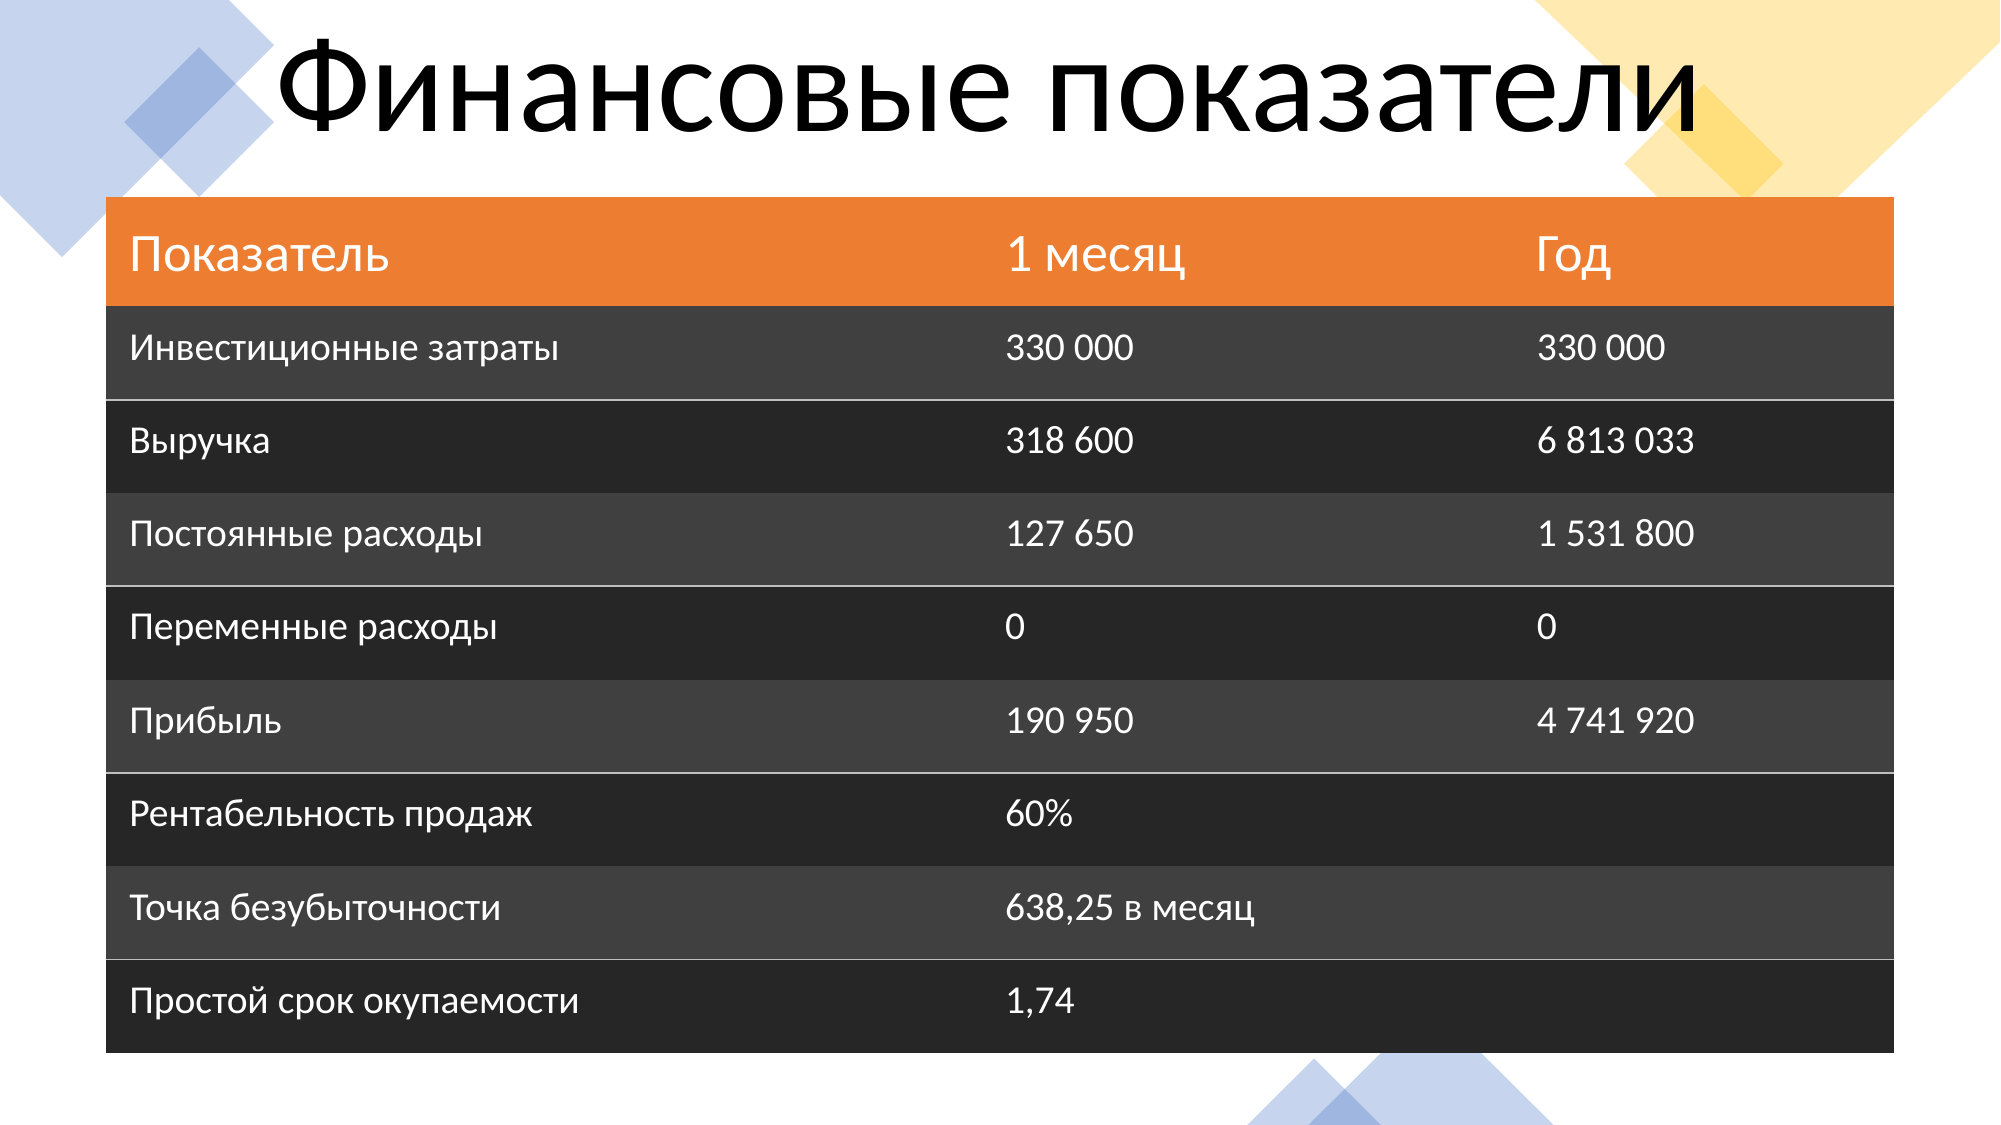

# Финансовые показатели

| Показатель | 1 месяц | Год |
| --- | --- | --- |
| Инвестиционные затраты | 330 000 | 330 000 |
| Выручка | 318 600 | 6 813 033 |
| Постоянные расходы | 127 650 | 1 531 800 |
| Переменные расходы | 0 | 0 |
| Прибыль | 190 950 | 4 741 920 |
| Рентабельность продаж | 60% |  |
| Точка безубыточности | 638,25 в месяц |  |
| Простой срок окупаемости | 1,74 |  |